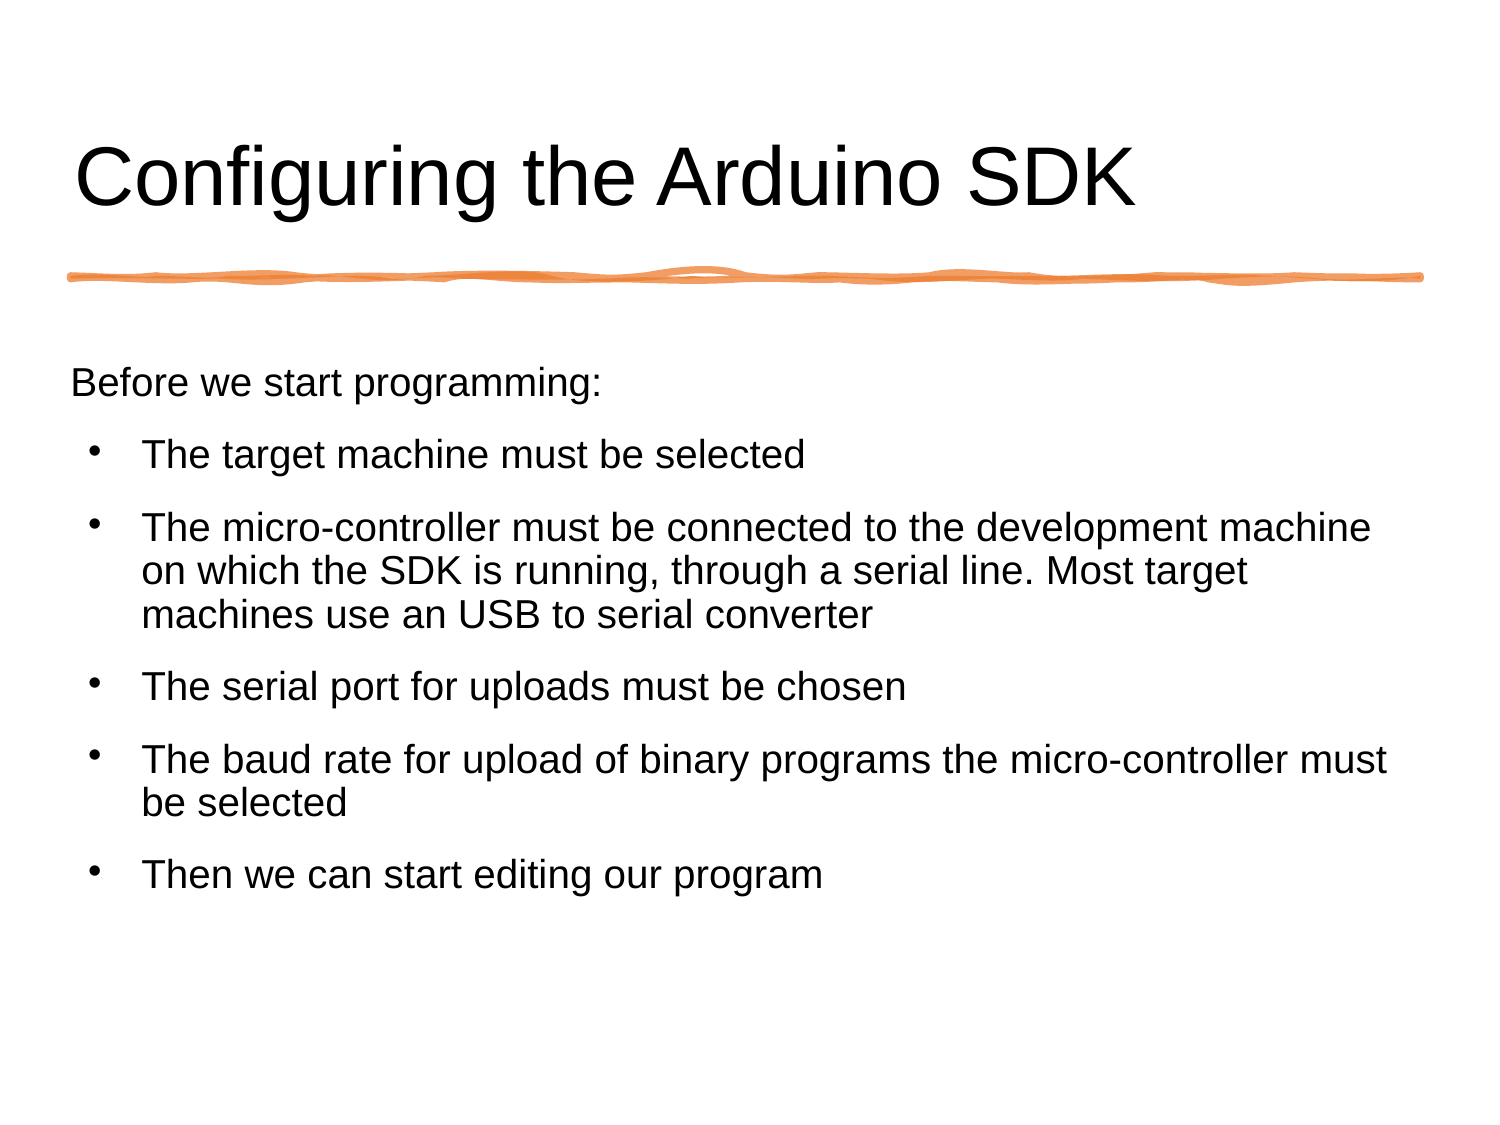

# Configuring the Arduino SDK

Before we start programming:
The target machine must be selected
The micro-controller must be connected to the development machine on which the SDK is running, through a serial line. Most target machines use an USB to serial converter
The serial port for uploads must be chosen
The baud rate for upload of binary programs the micro-controller must be selected
Then we can start editing our program